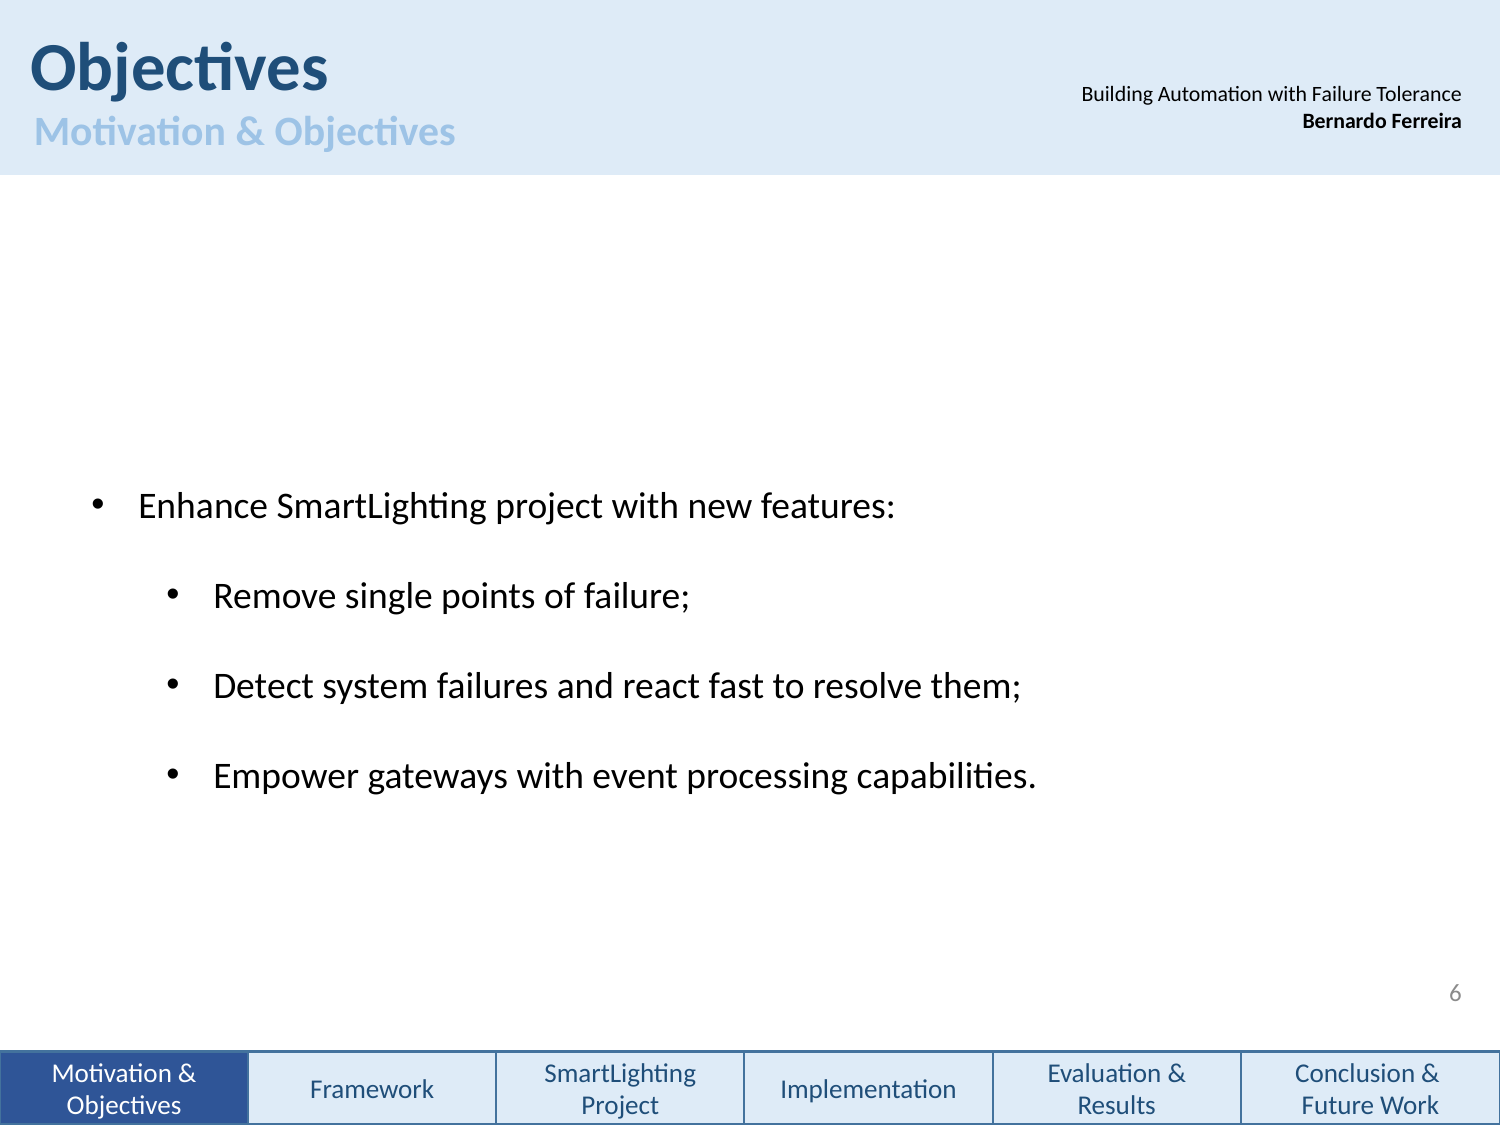

Objectives
  Motivation & Objectives
Building Automation with Failure Tolerance
		Bernardo Ferreira
Enhance SmartLighting project with new features:
Remove single points of failure;
Detect system failures and react fast to resolve them;
Empower gateways with event processing capabilities.
6
Motivation & Objectives
Framework
SmartLighting Project
Implementation
Evaluation &
Results
Conclusion &
Future Work